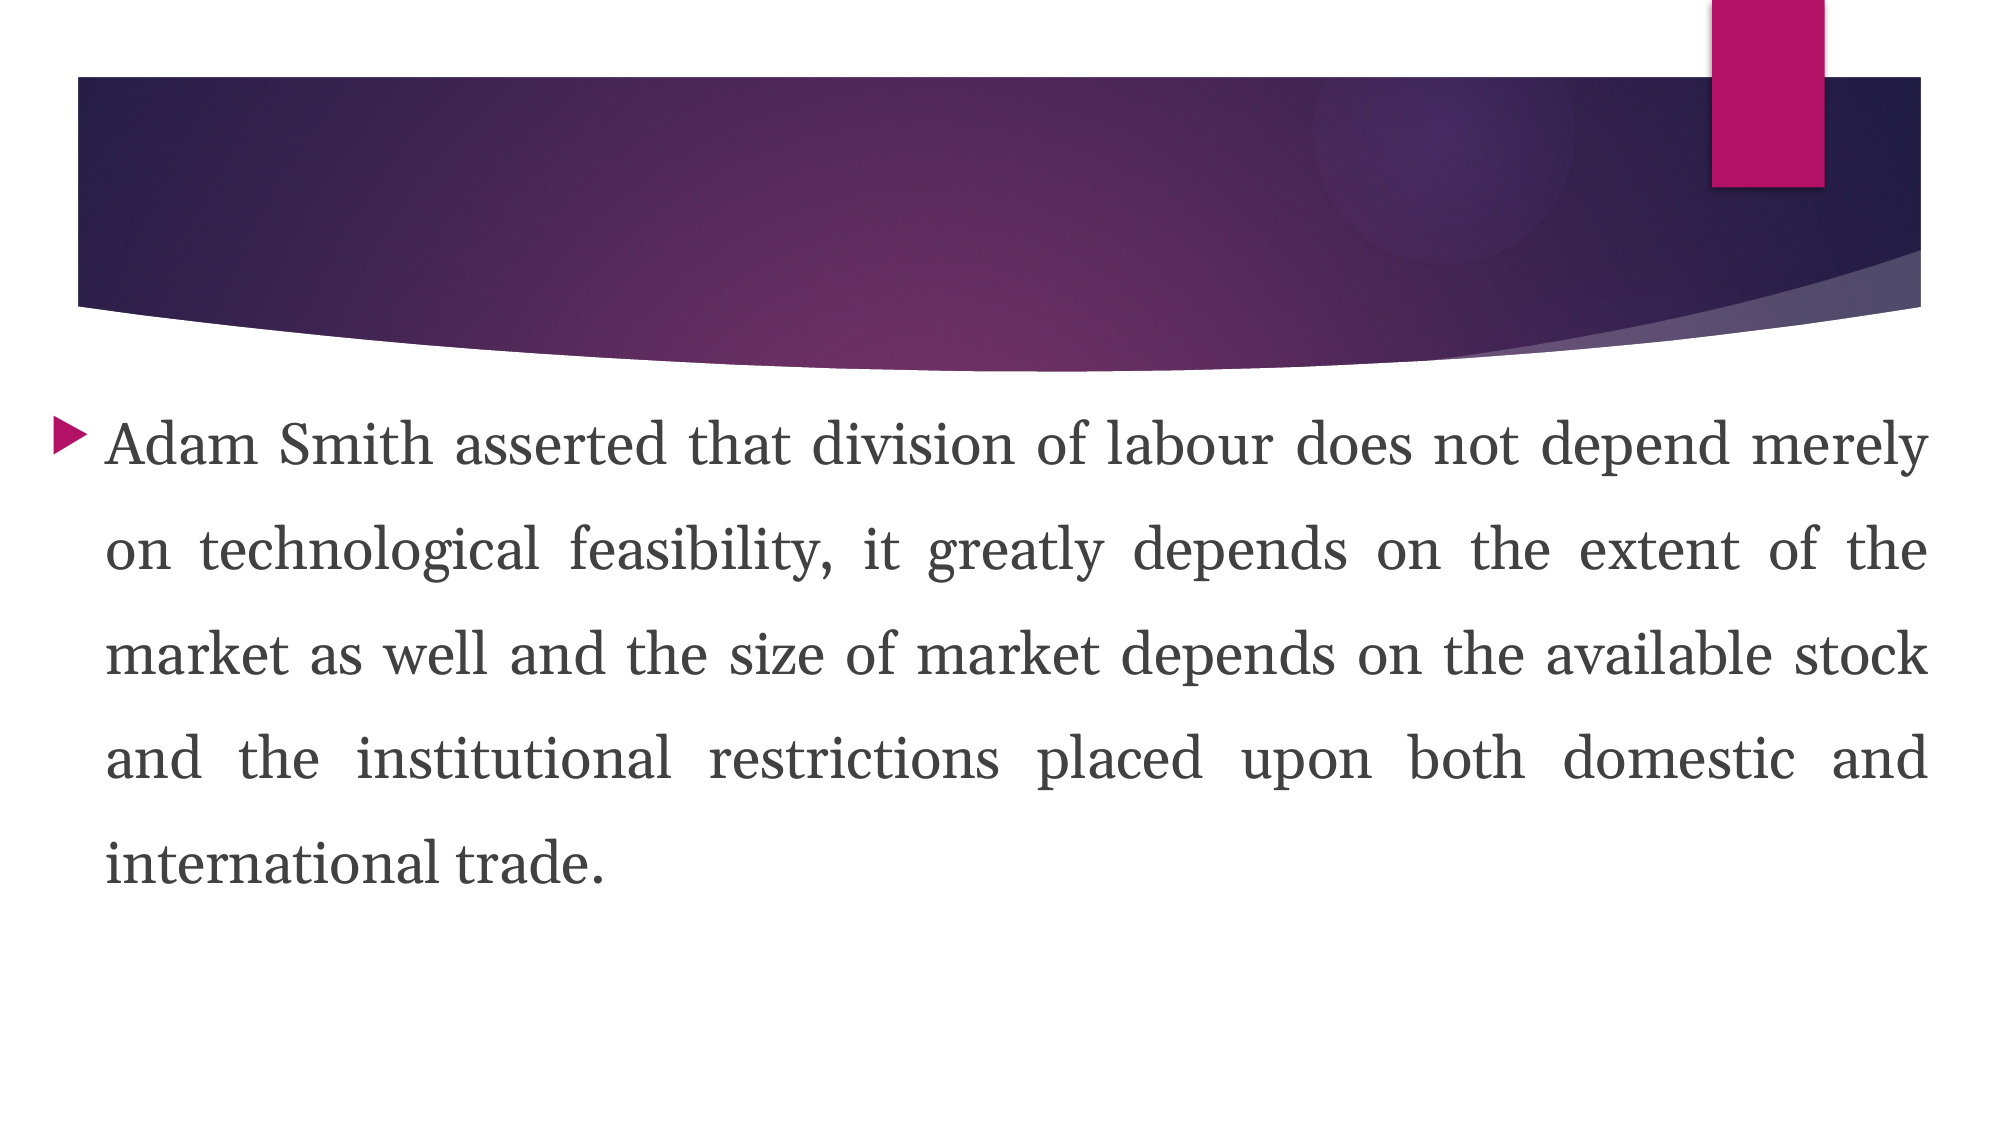

#
Adam Smith asserted that division of labour does not depend merely on technological feasibility, it greatly depends on the extent of the market as well and the size of market depends on the available stock and the institutional restrictions placed upon both domestic and international trade.